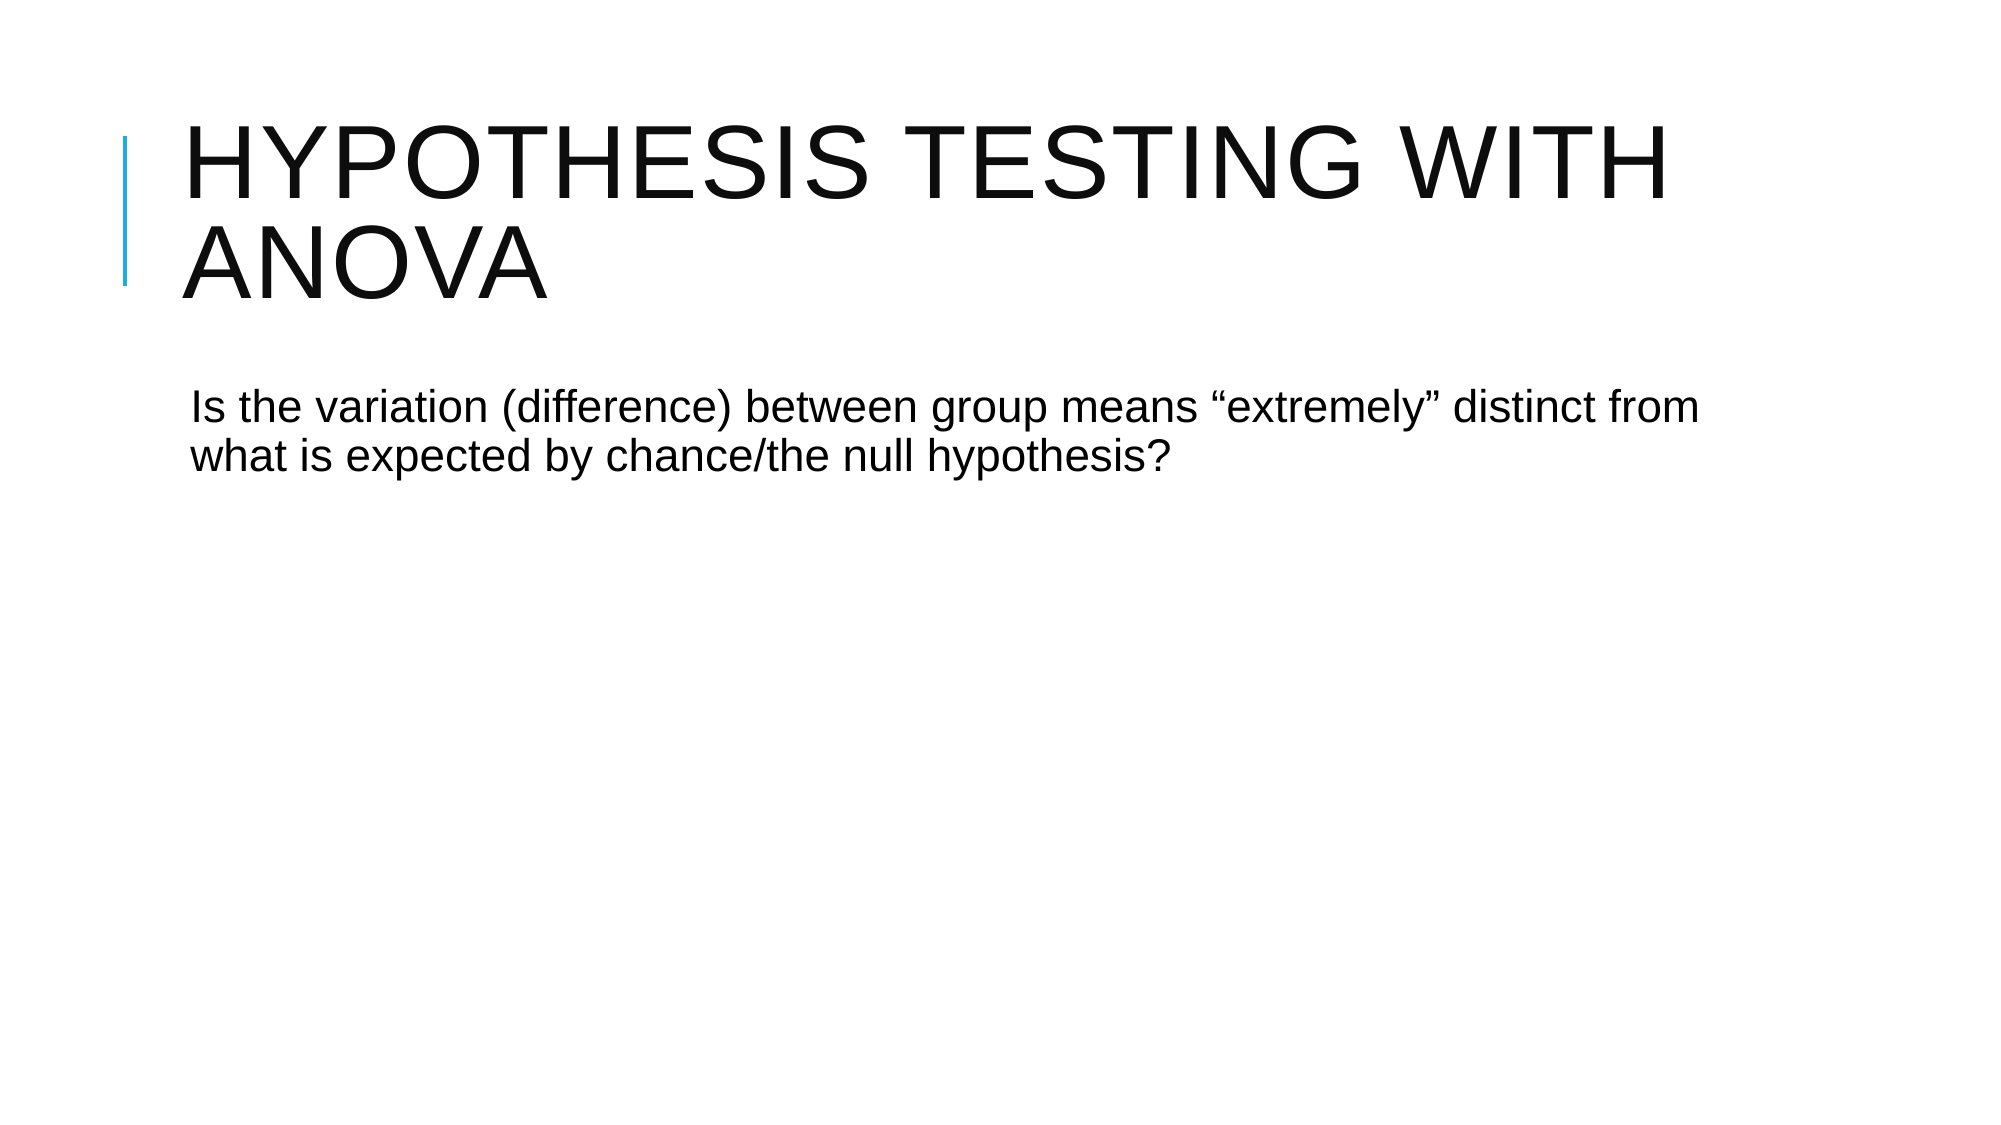

# Hypothesis Testing with ANOVA
Is the variation (difference) between group means “extremely” distinct from what is expected by chance/the null hypothesis?